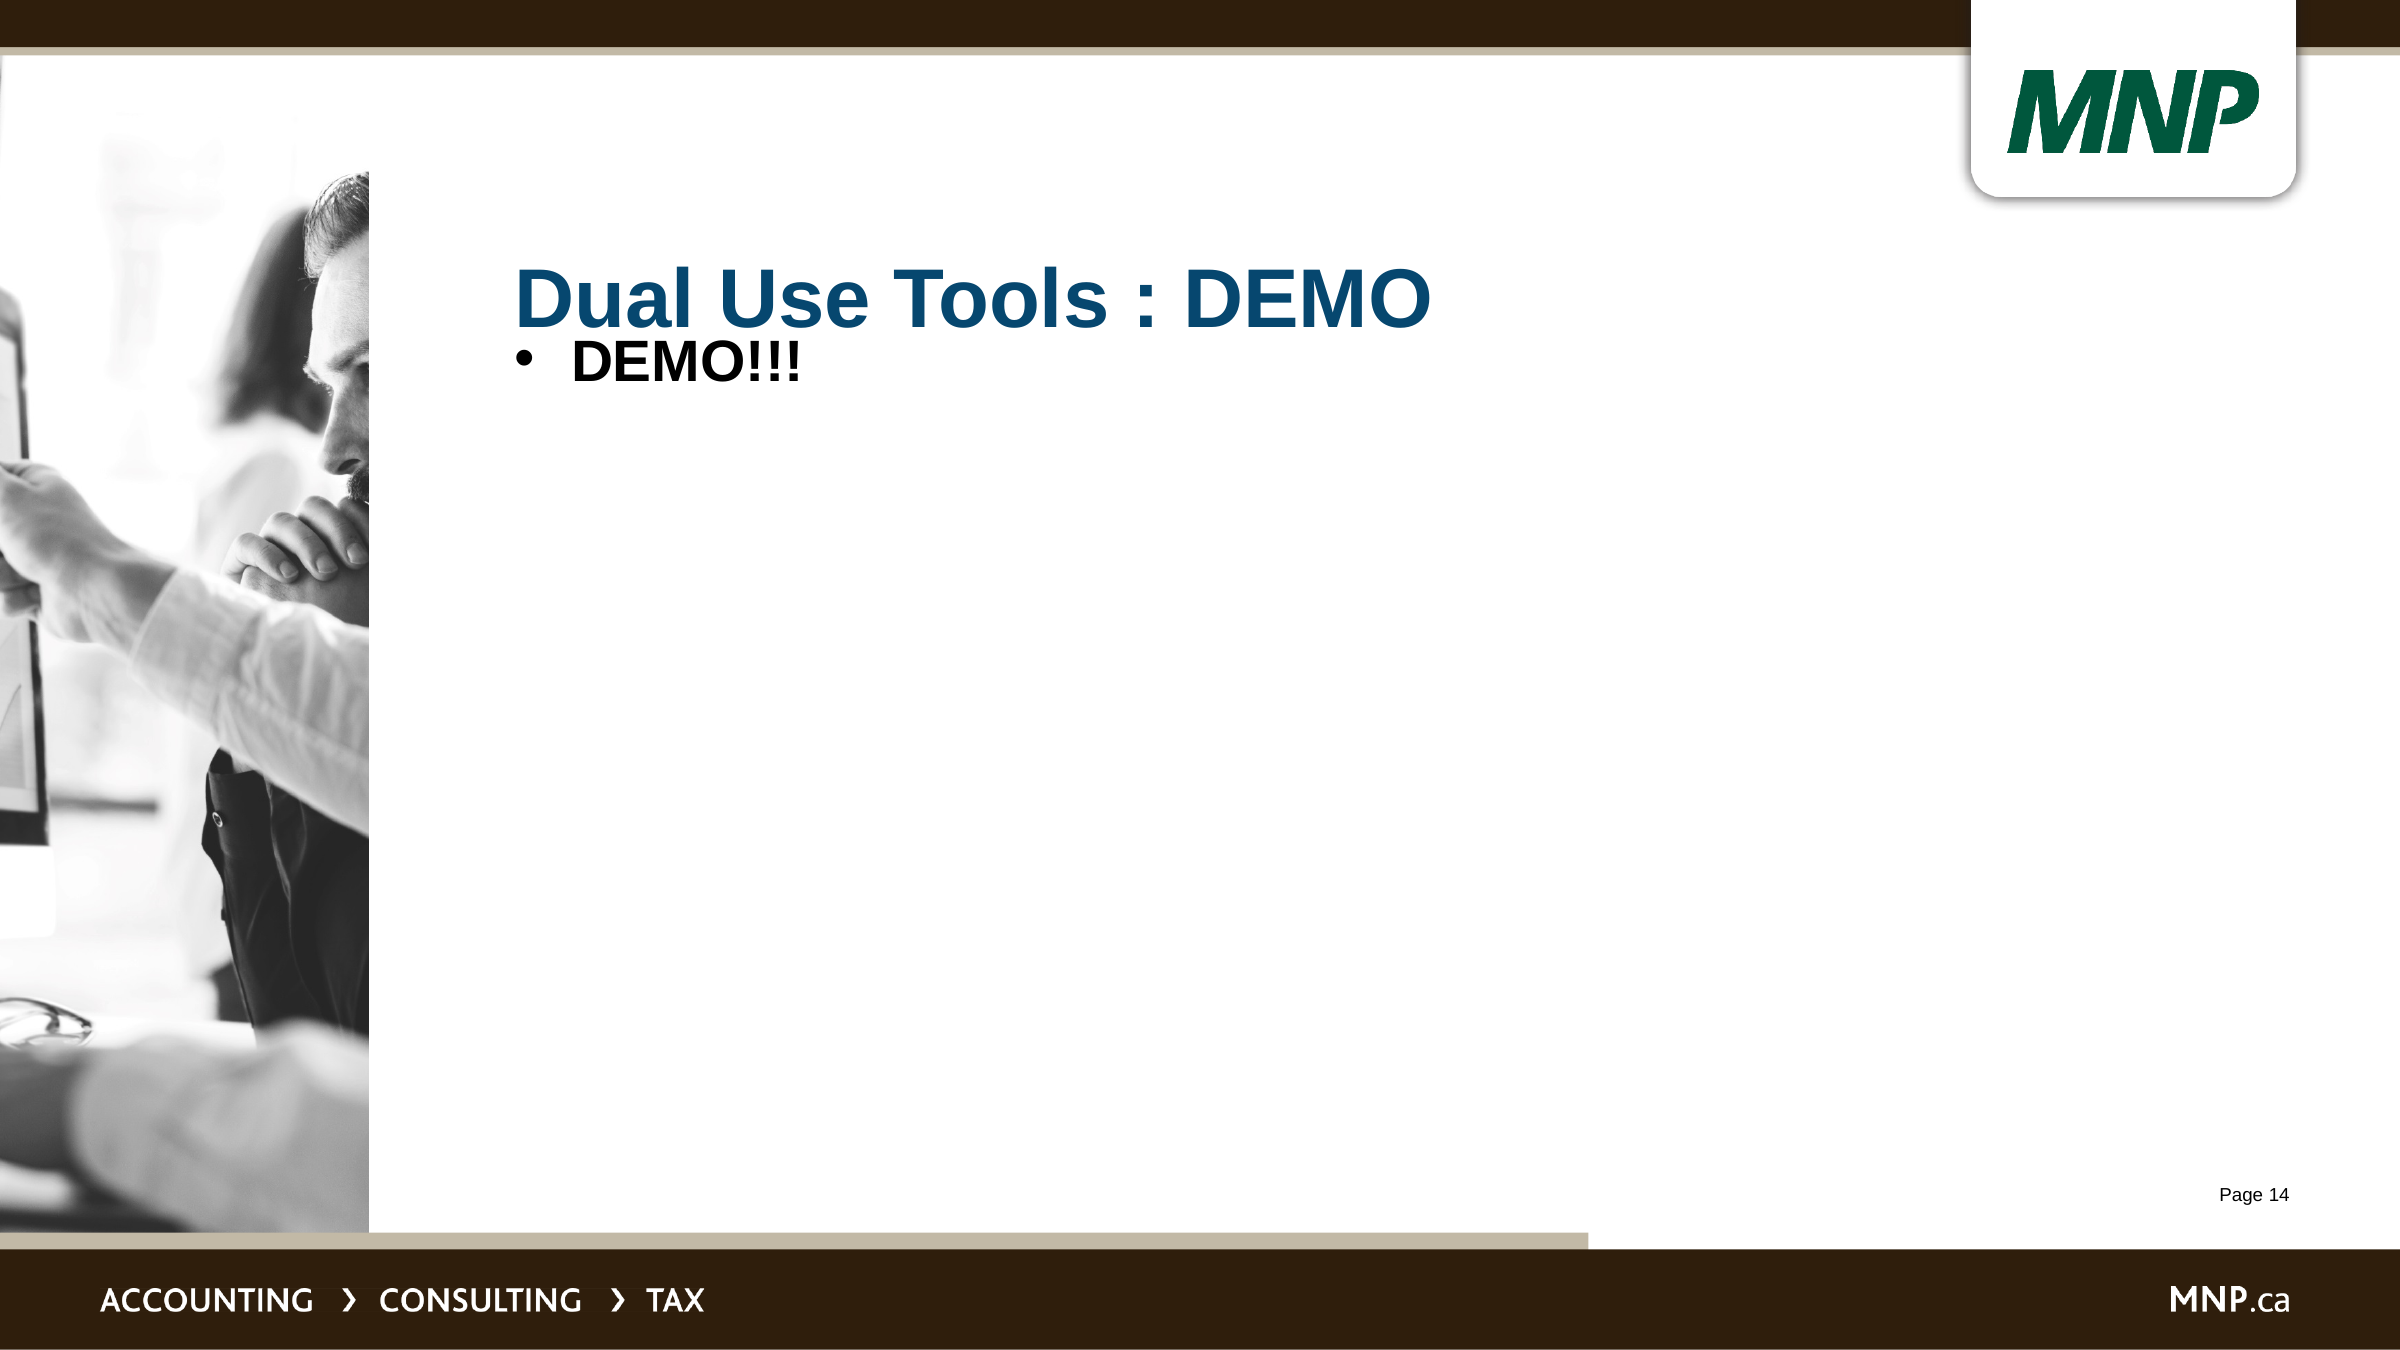

# Dual Use Tools : DEMO
DEMO!!!